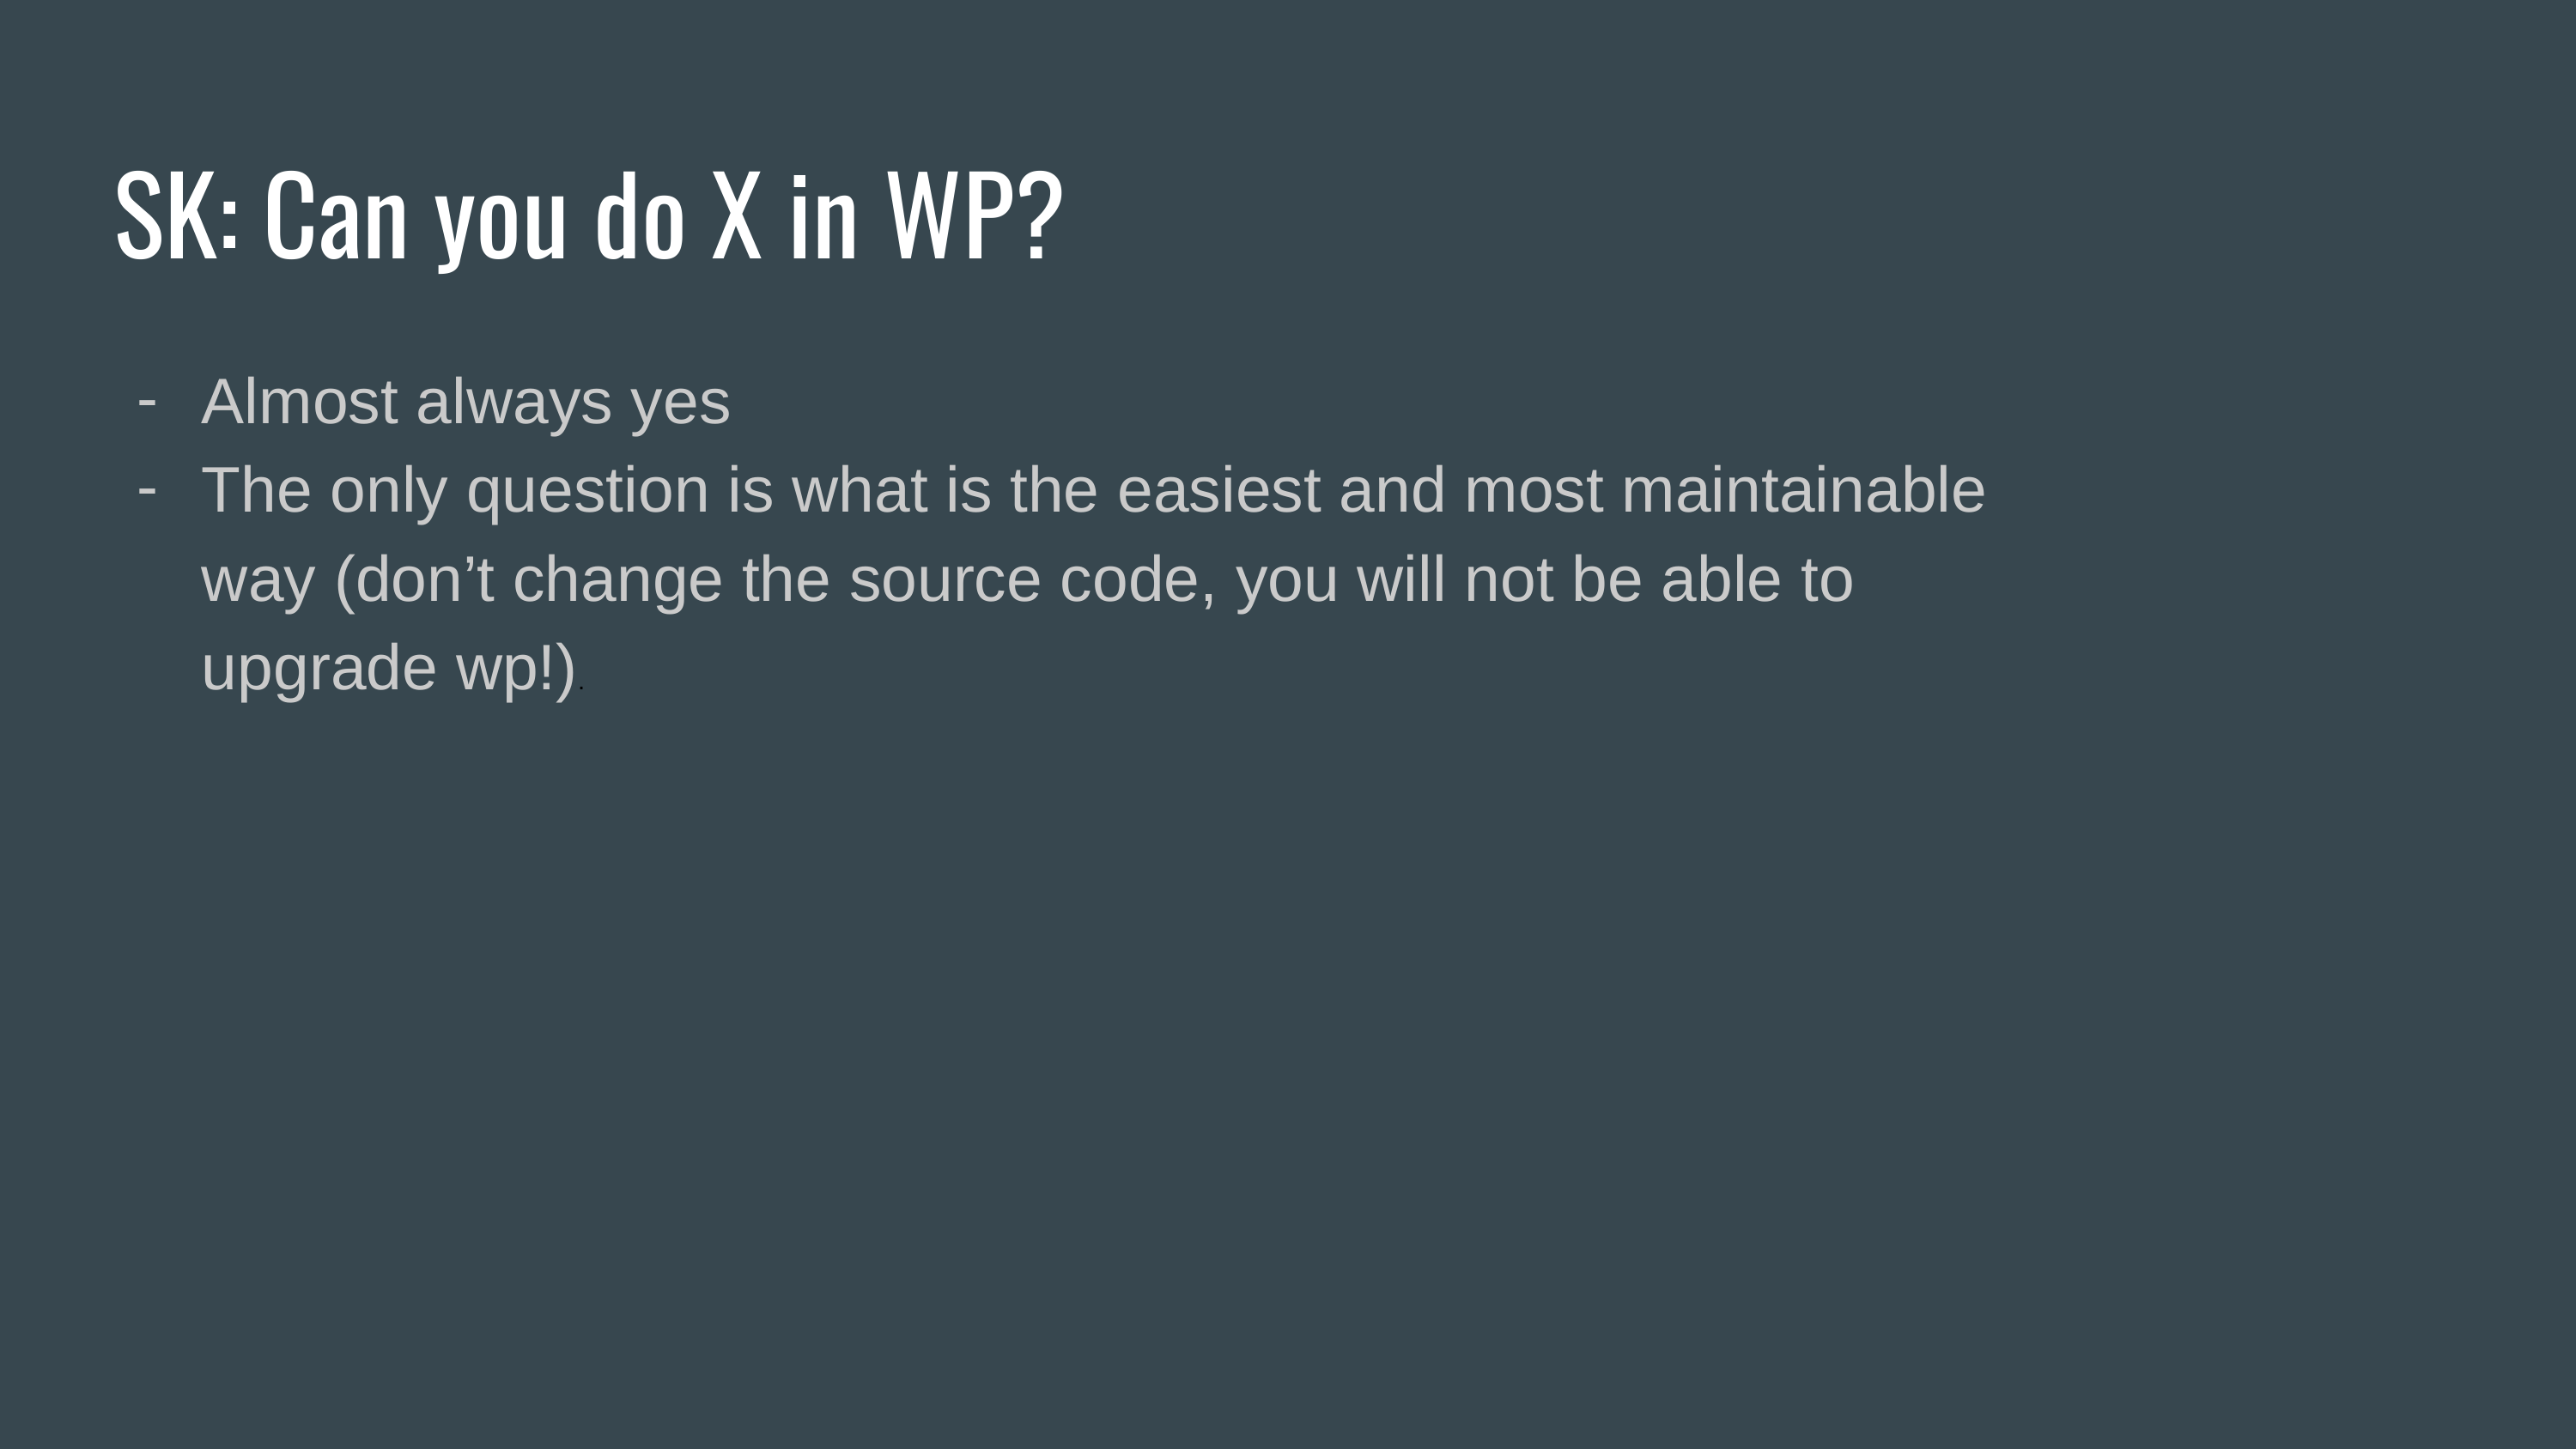

# SK: Can you do X in WP?
Almost always yes
The only question is what is the easiest and most maintainable way (don’t change the source code, you will not be able to upgrade wp!).